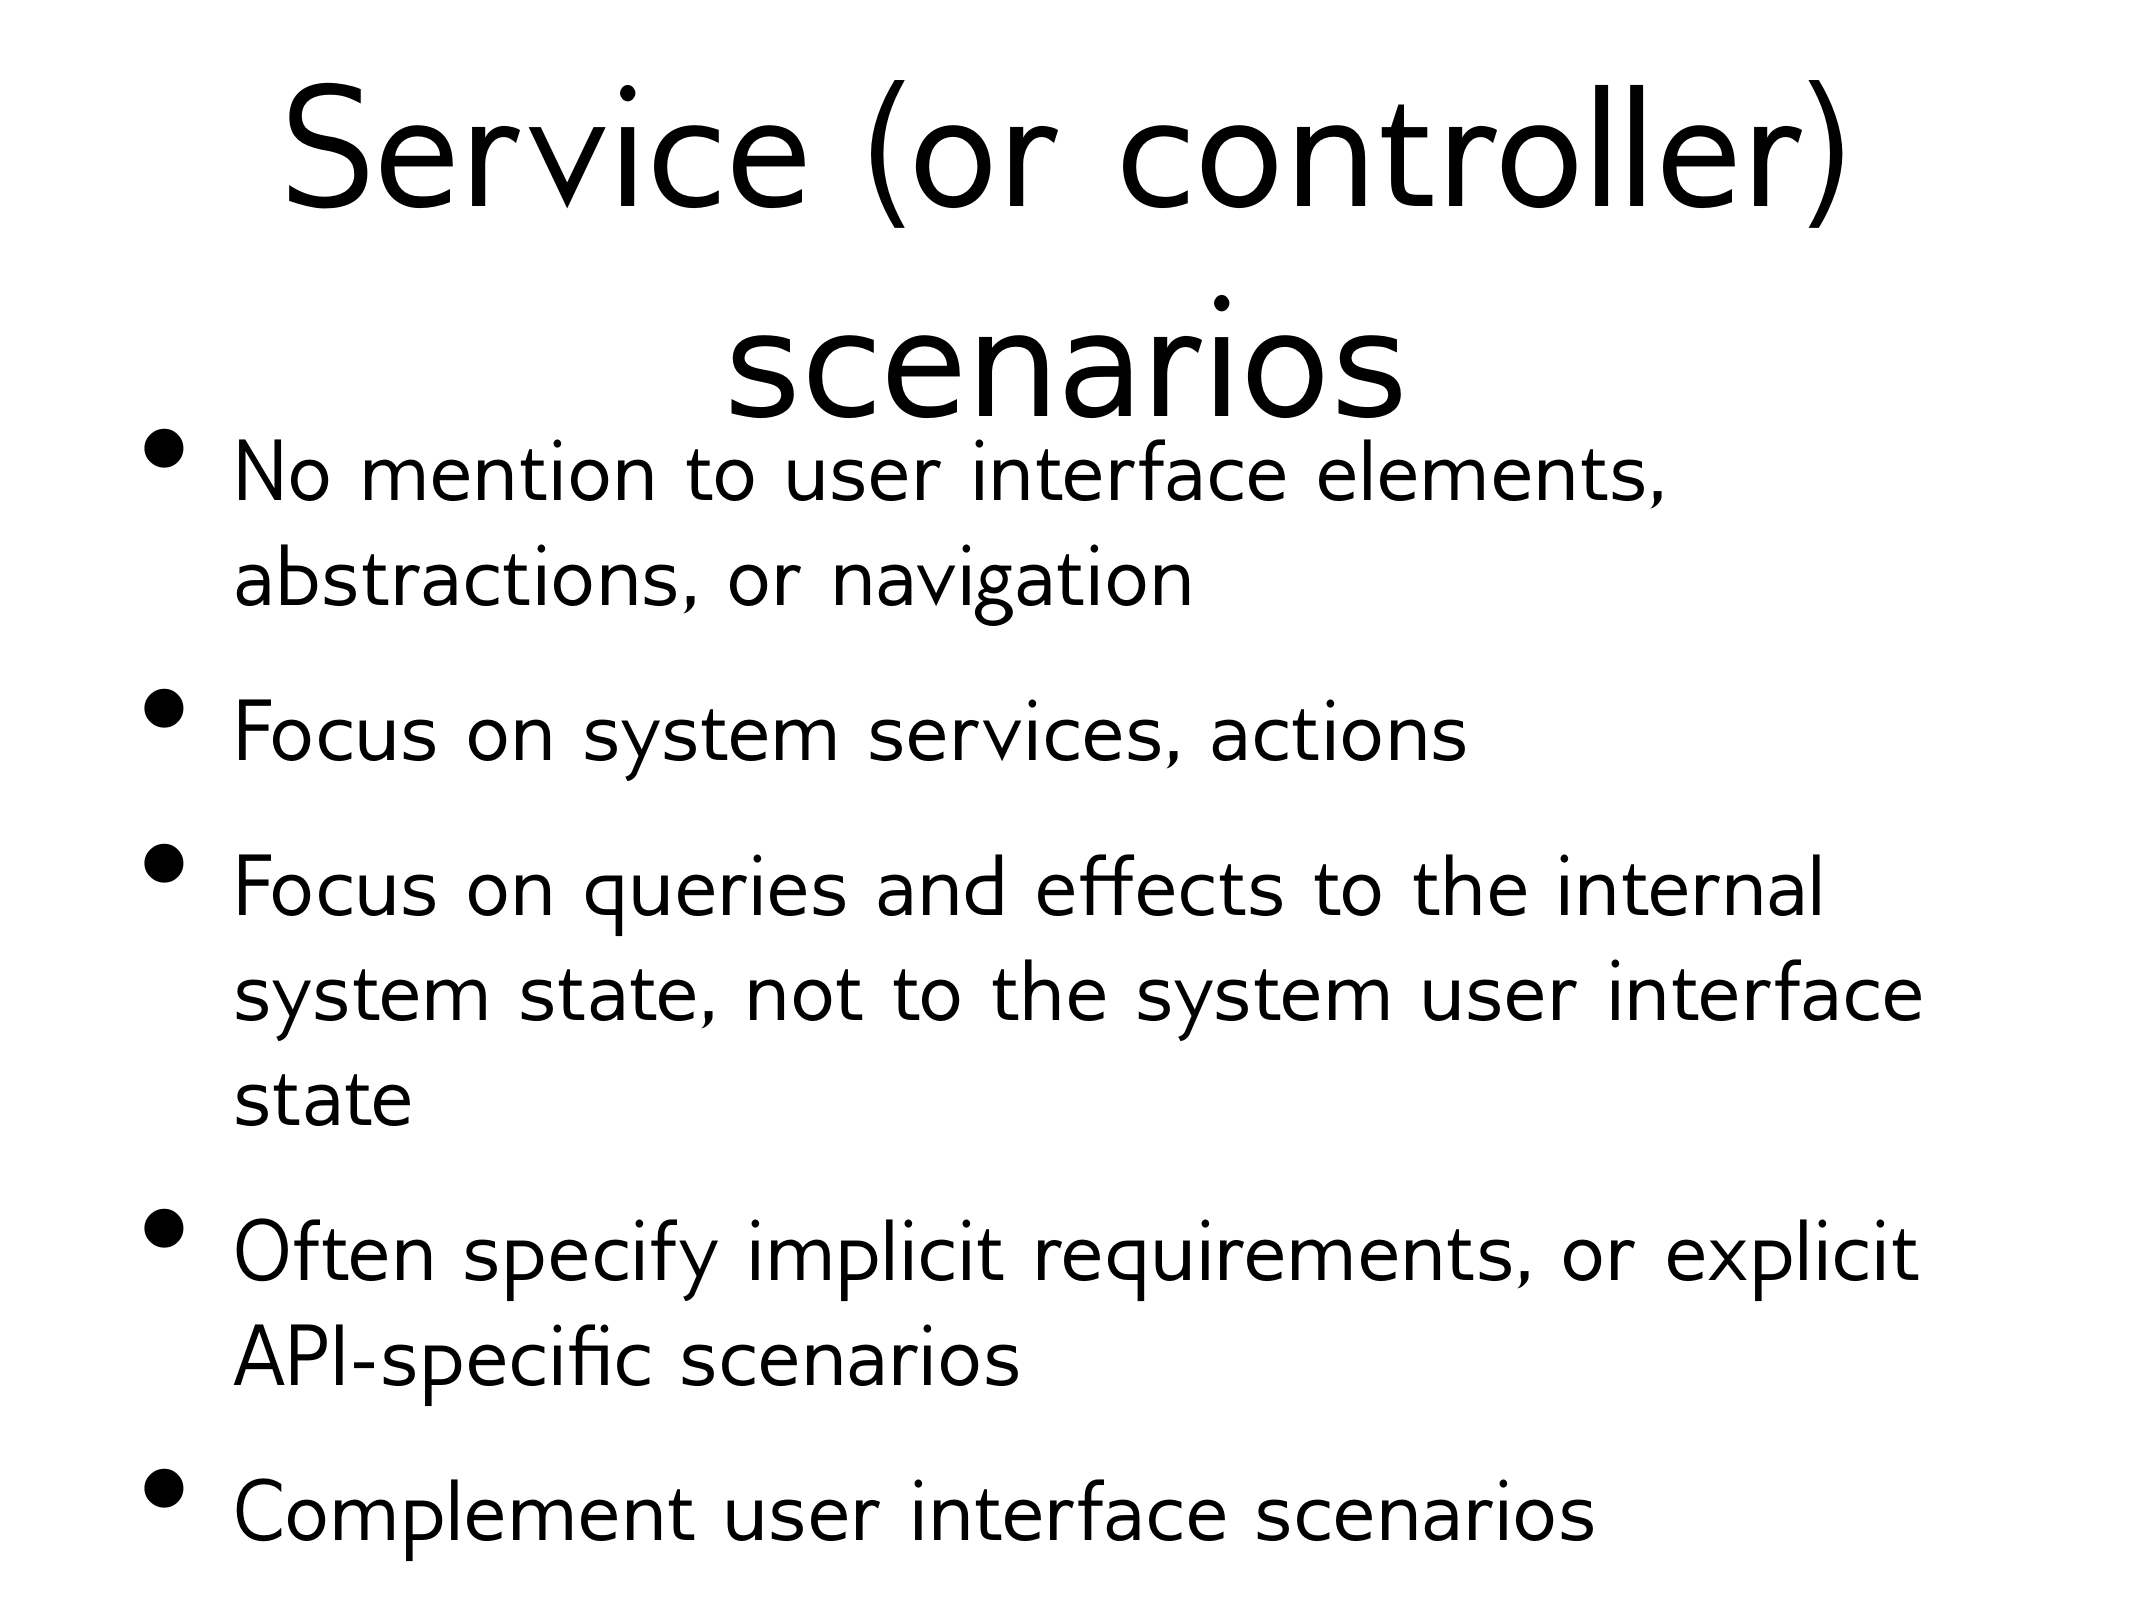

# Service (or controller) scenarios
No mention to user interface elements,  abstractions, or navigation
Focus on system services, actions
Focus on queries and effects to the internal system state, not to the system user interface state
Often specify implicit requirements, or explicit API-specific scenarios
Complement user interface scenarios